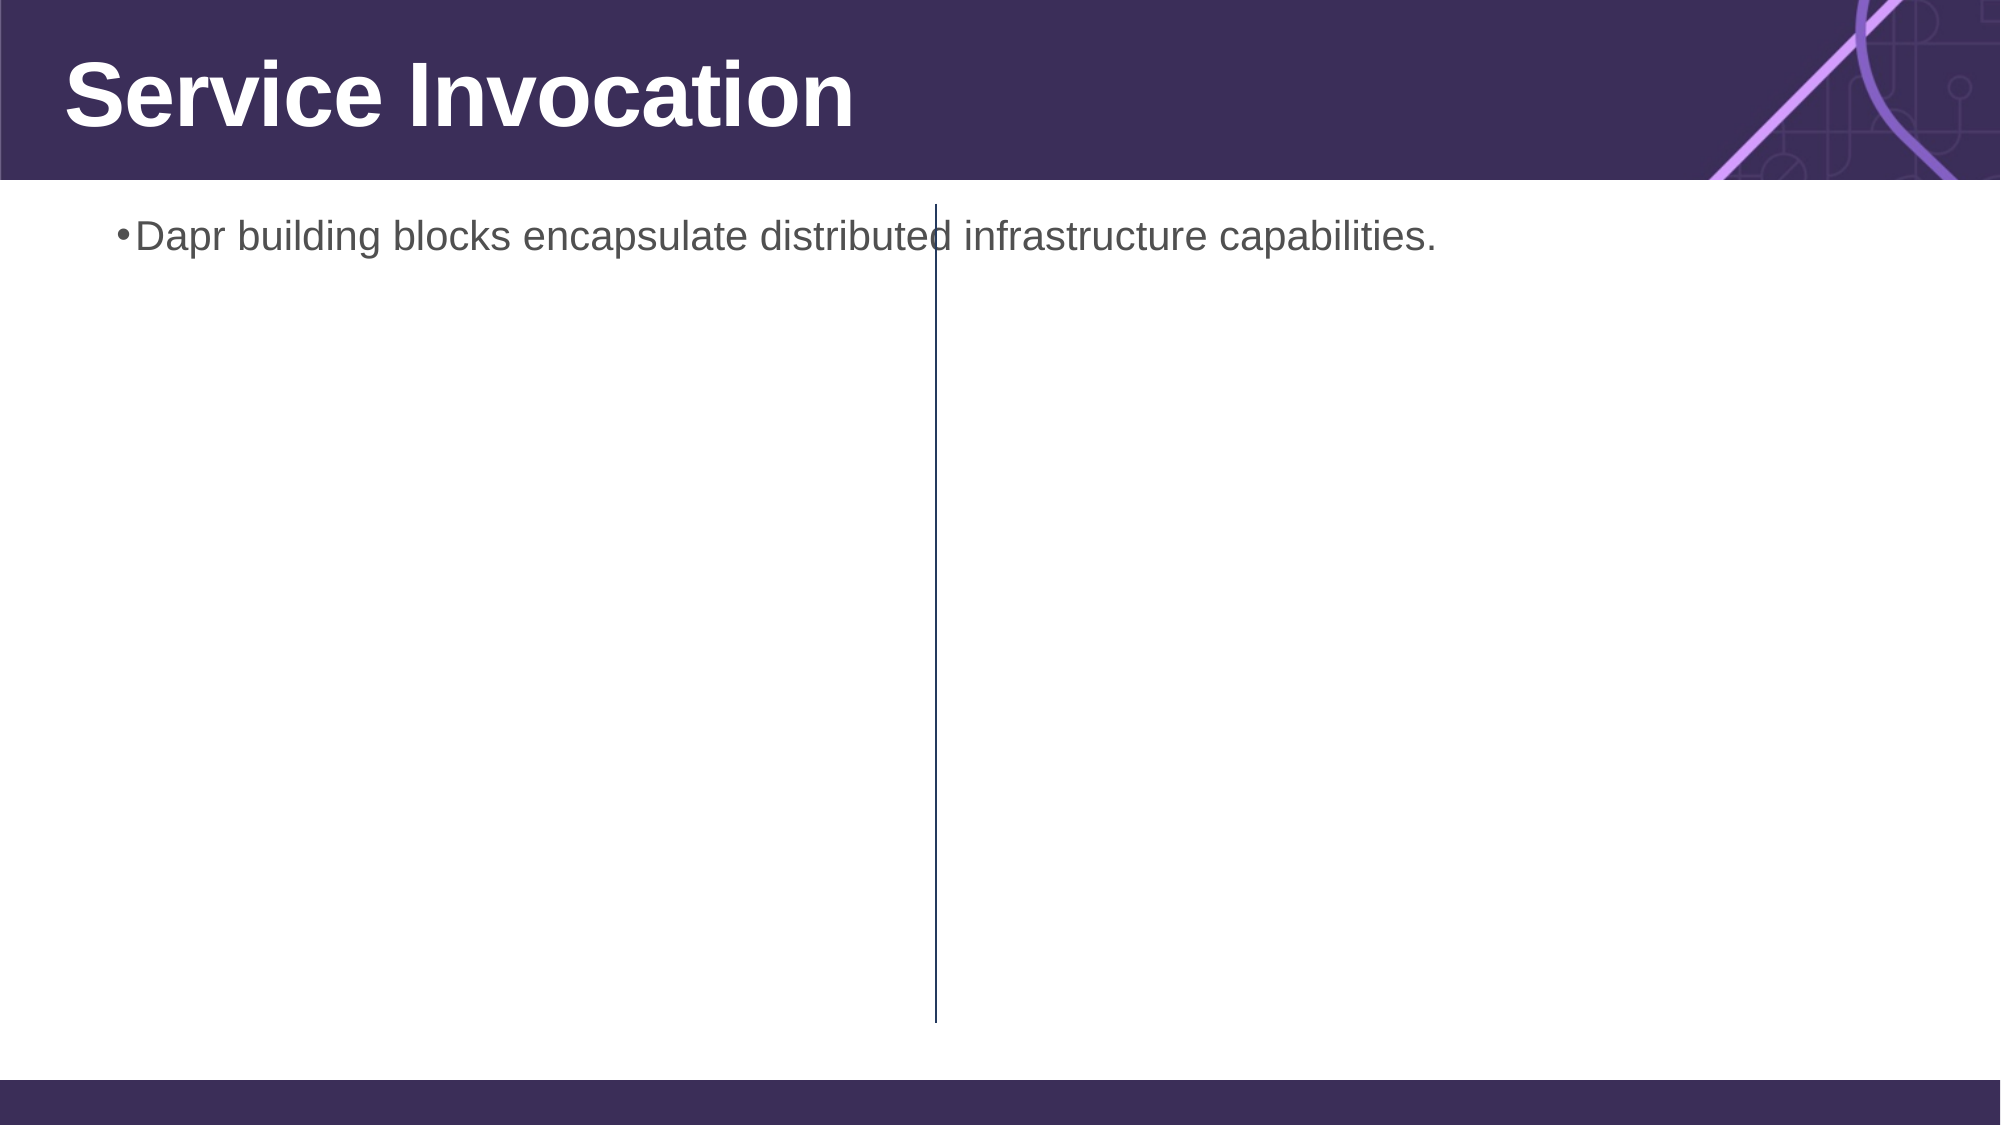

# Service Invocation
Dapr building blocks encapsulate distributed infrastructure capabilities.